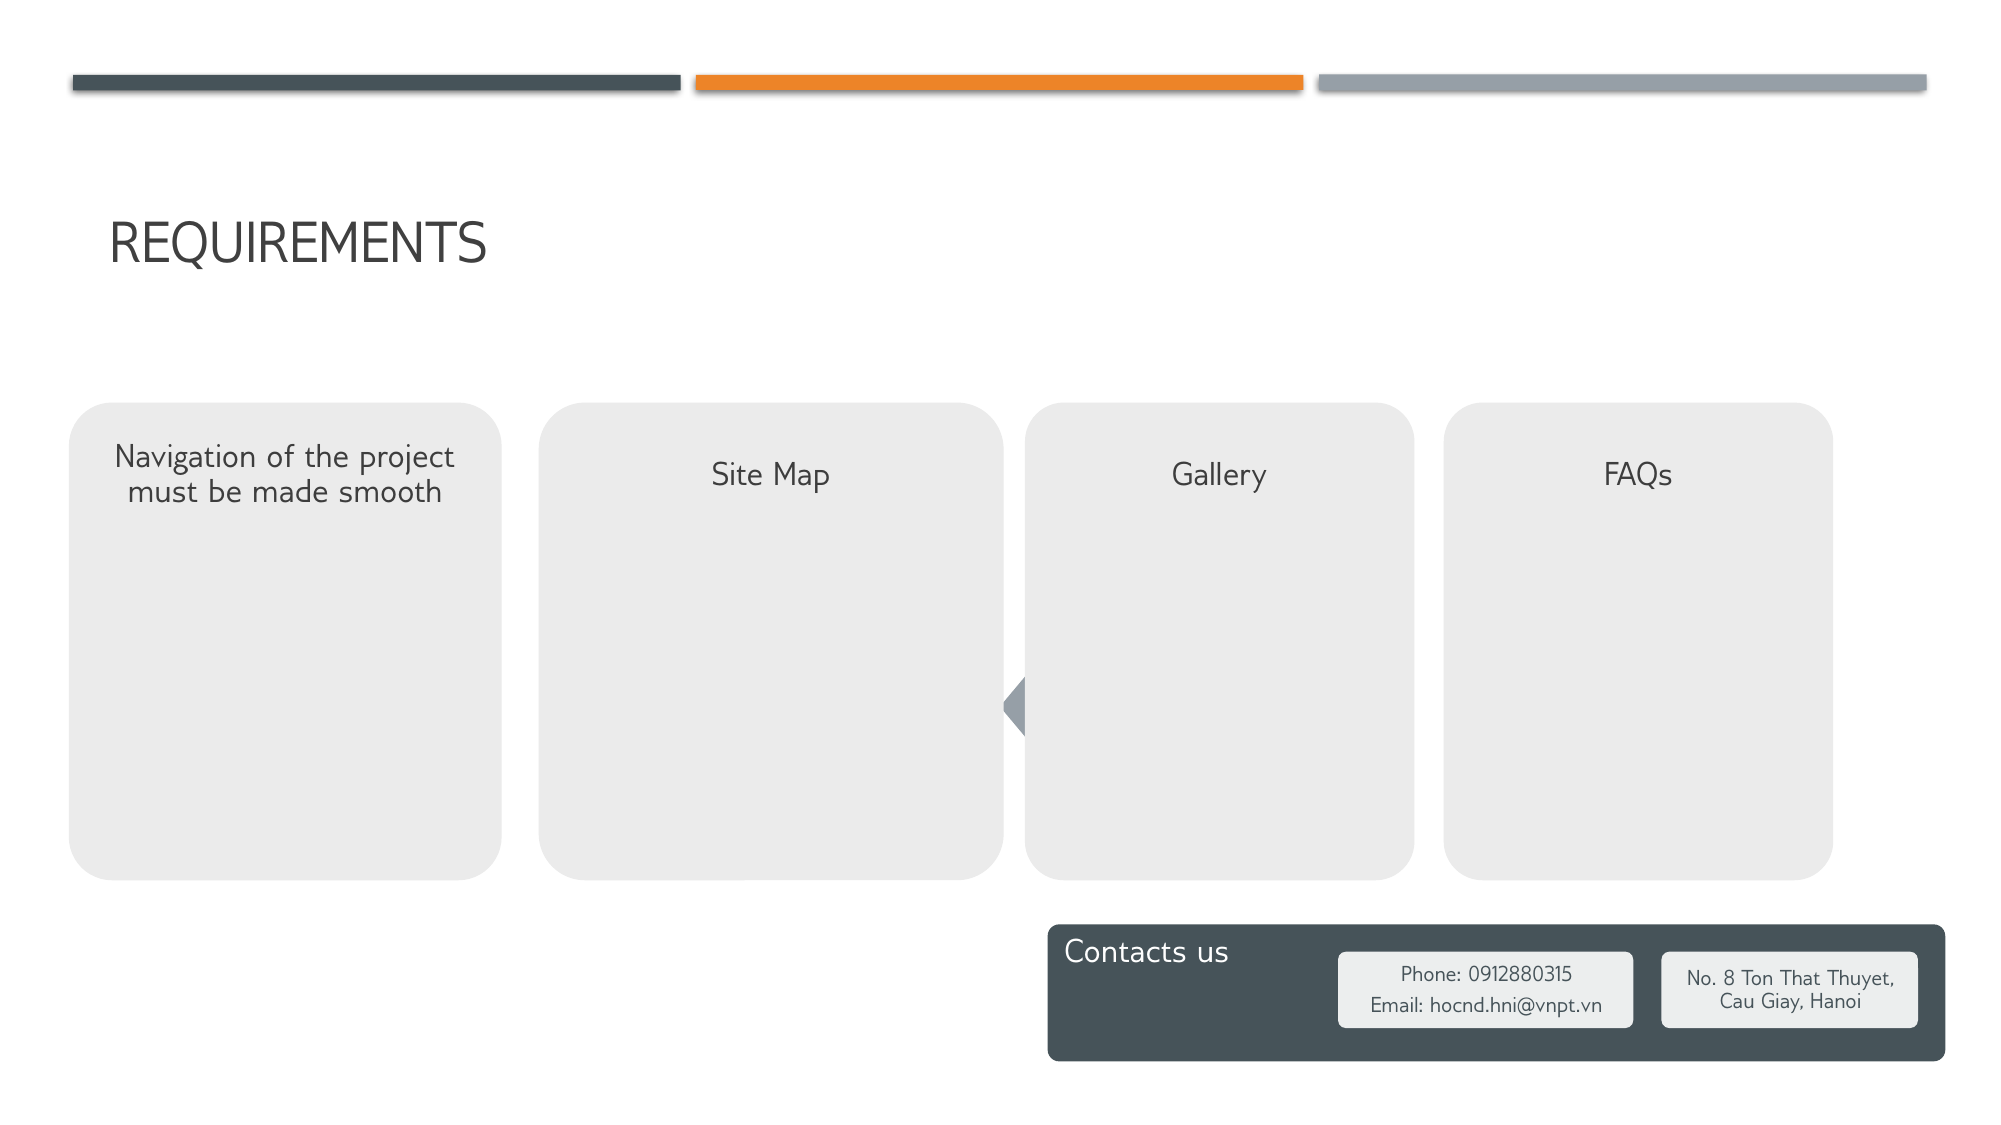

# Requirements
Navigation of the project must be made smooth
Site Map
Gallery
FAQs

Contacts us
No. 8 Ton That Thuyet, Cau Giay, Hanoi
Phone: 0912880315
Email: hocnd.hni@vnpt.vn